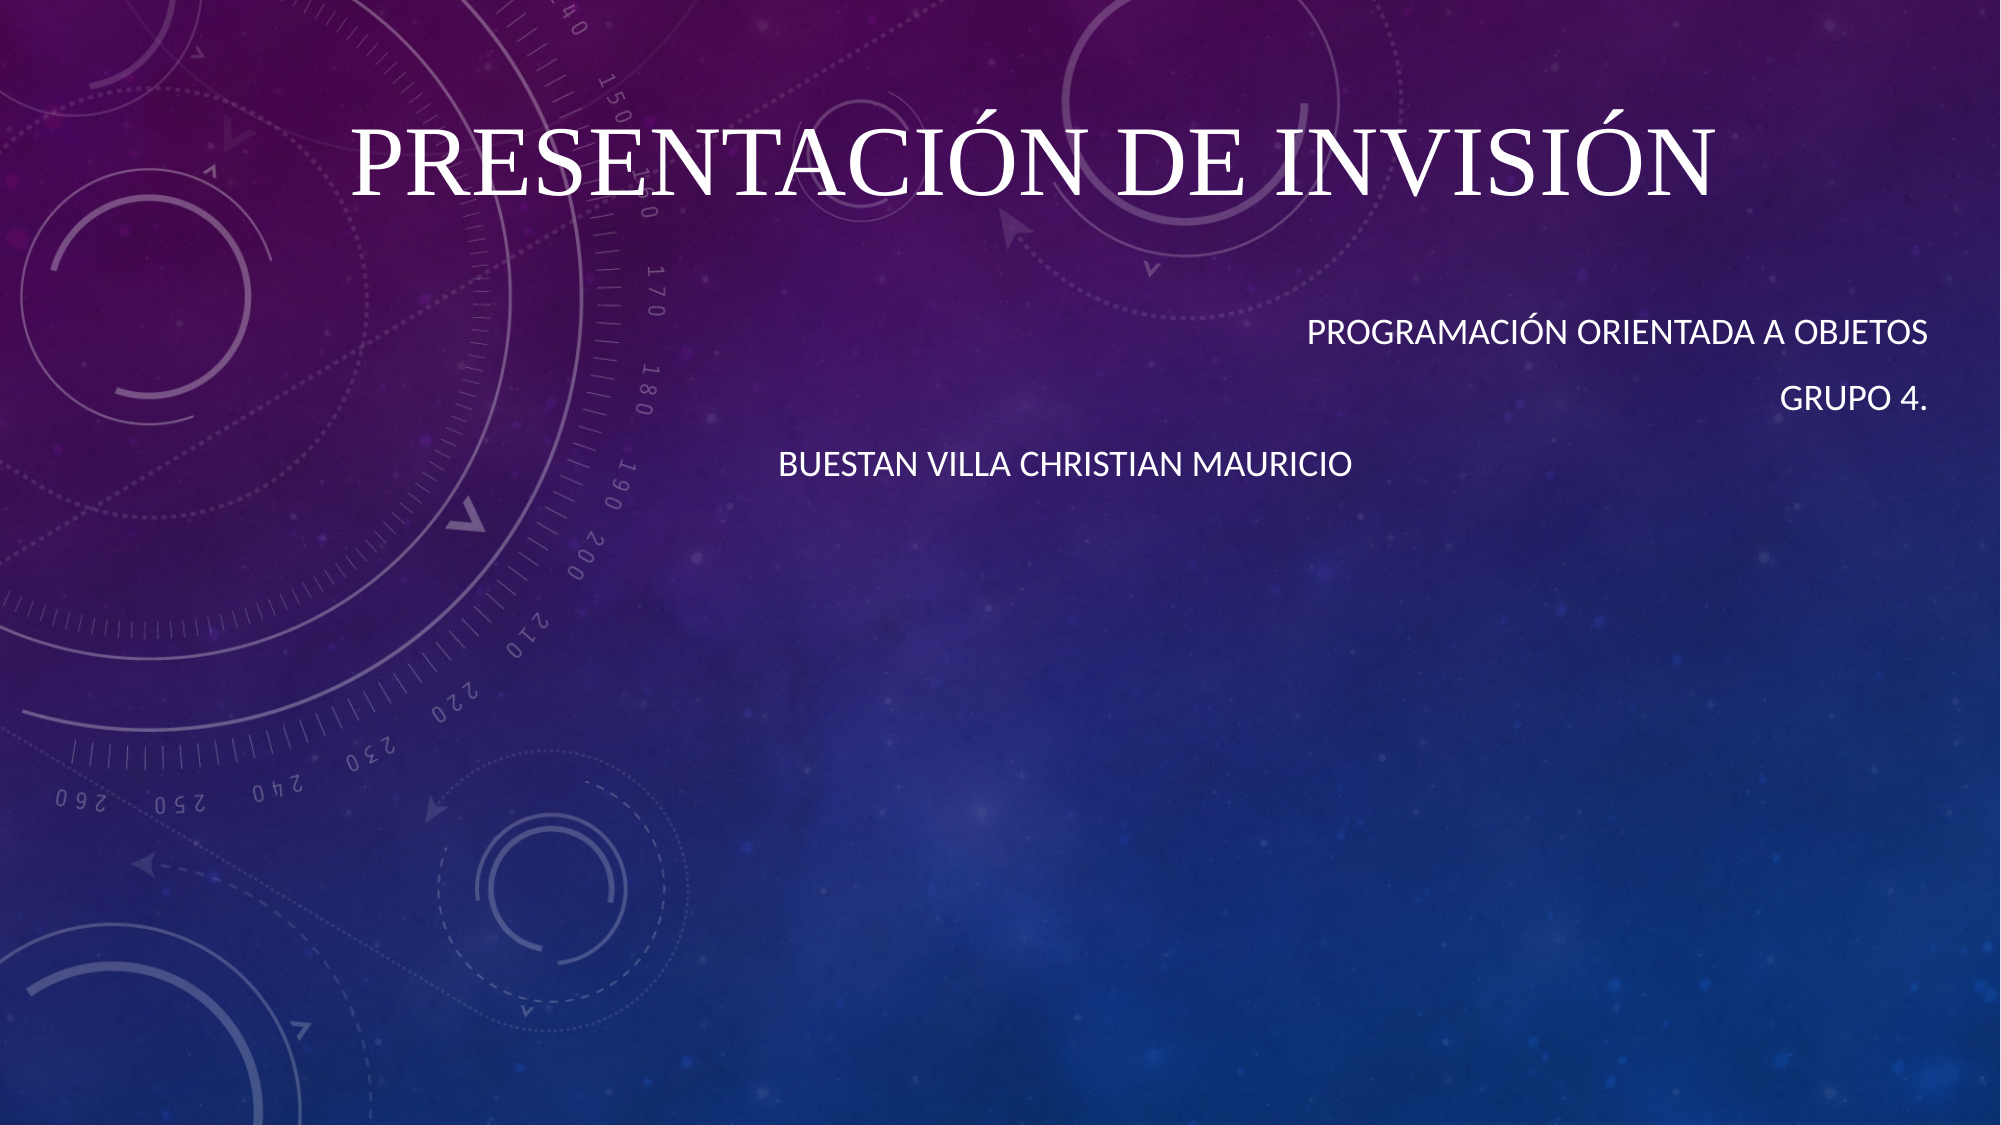

# Presentación de Invisión
Programación orientada a objetos
Grupo 4.
Buestan Villa Christian Mauricio